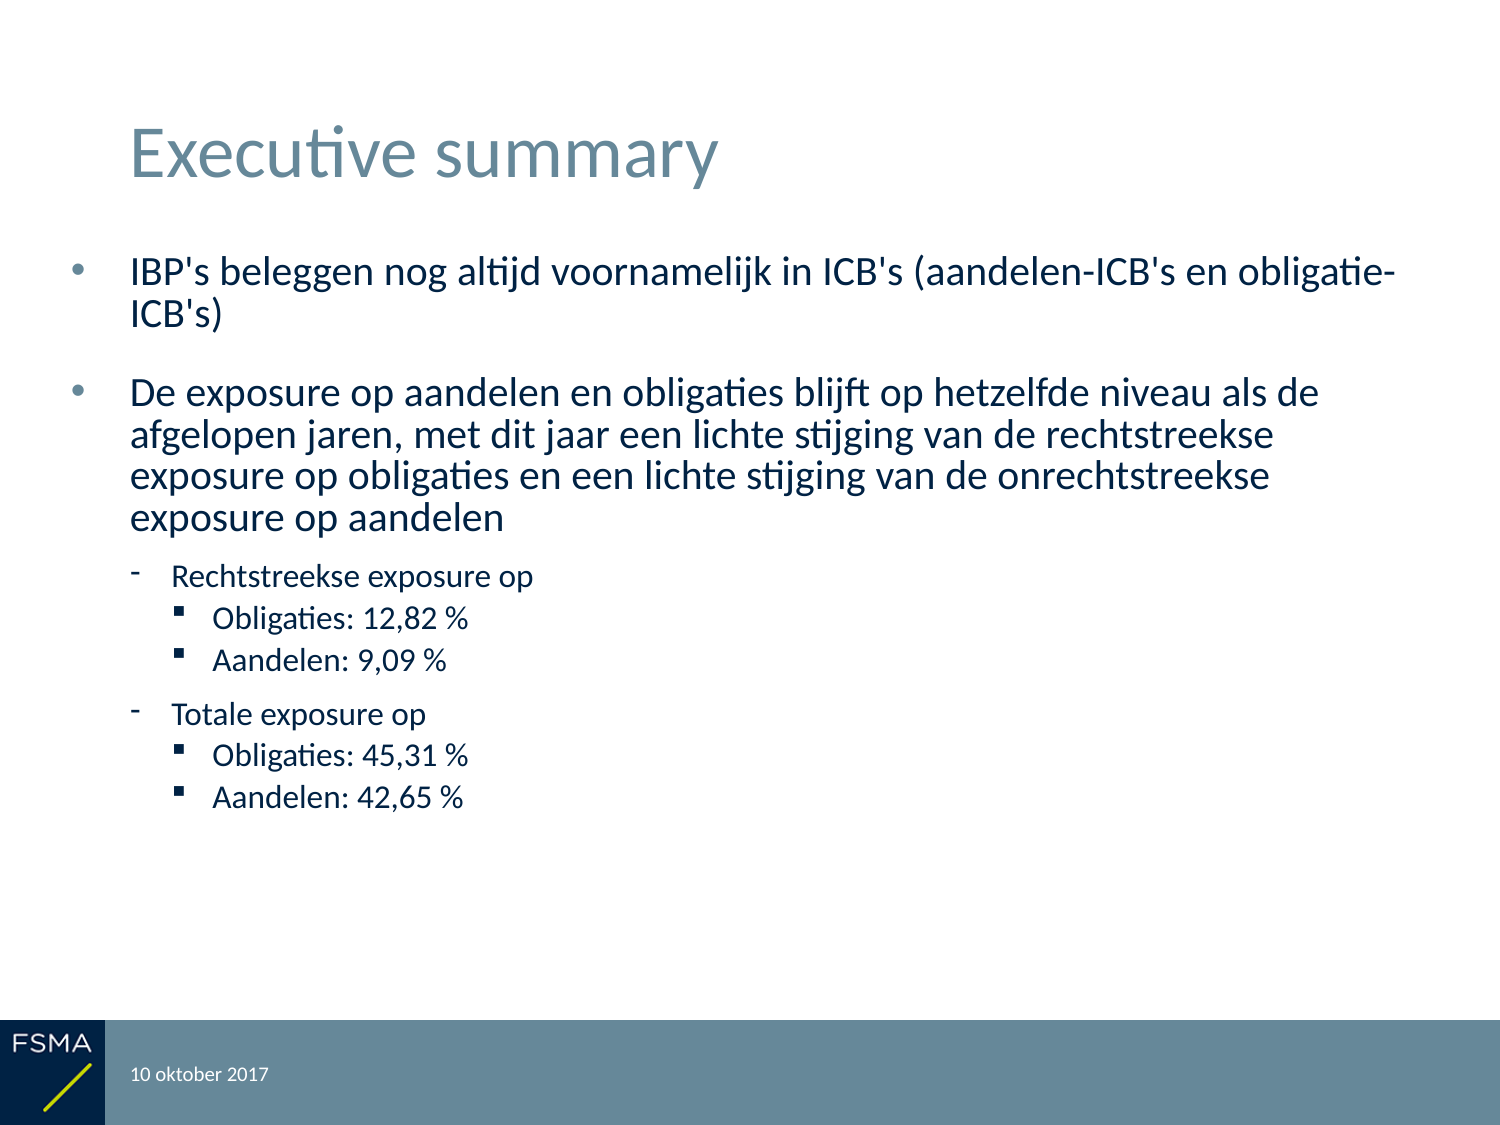

# Executive summary
IBP's beleggen nog altijd voornamelijk in ICB's (aandelen-ICB's en obligatie-ICB's)
De exposure op aandelen en obligaties blijft op hetzelfde niveau als de afgelopen jaren, met dit jaar een lichte stijging van de rechtstreekse exposure op obligaties en een lichte stijging van de onrechtstreekse exposure op aandelen
Rechtstreekse exposure op
Obligaties: 12,82 %
Aandelen: 9,09 %
Totale exposure op
Obligaties: 45,31 %
Aandelen: 42,65 %

10 oktober 2017
Rapportering over het boekjaar 2016
4